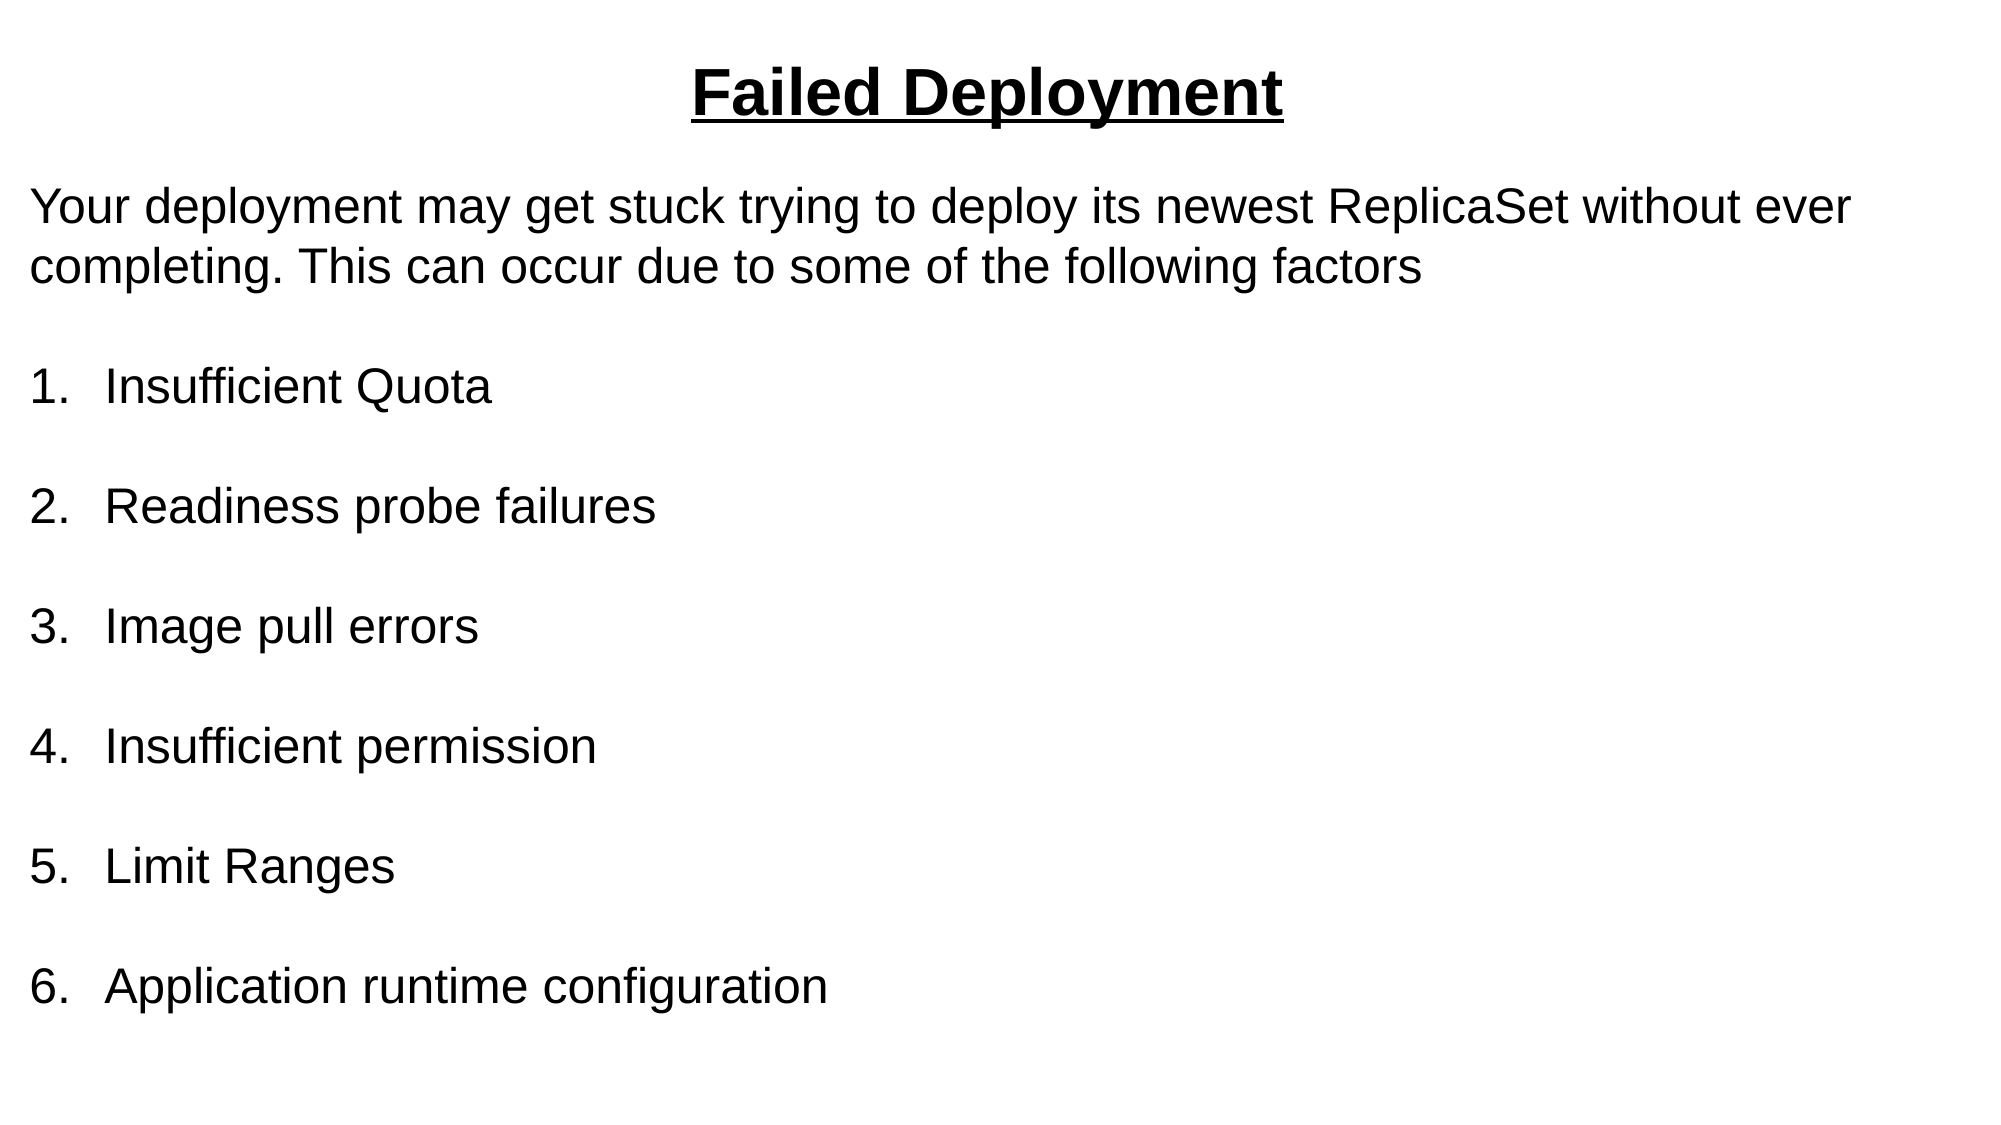

Failed Deployment

Your deployment may get stuck trying to deploy its newest ReplicaSet without ever completing. This can occur due to some of the following factors

Insufficient Quota

Readiness probe failures

Image pull errors

Insufficient permission

Limit Ranges

Application runtime configuration